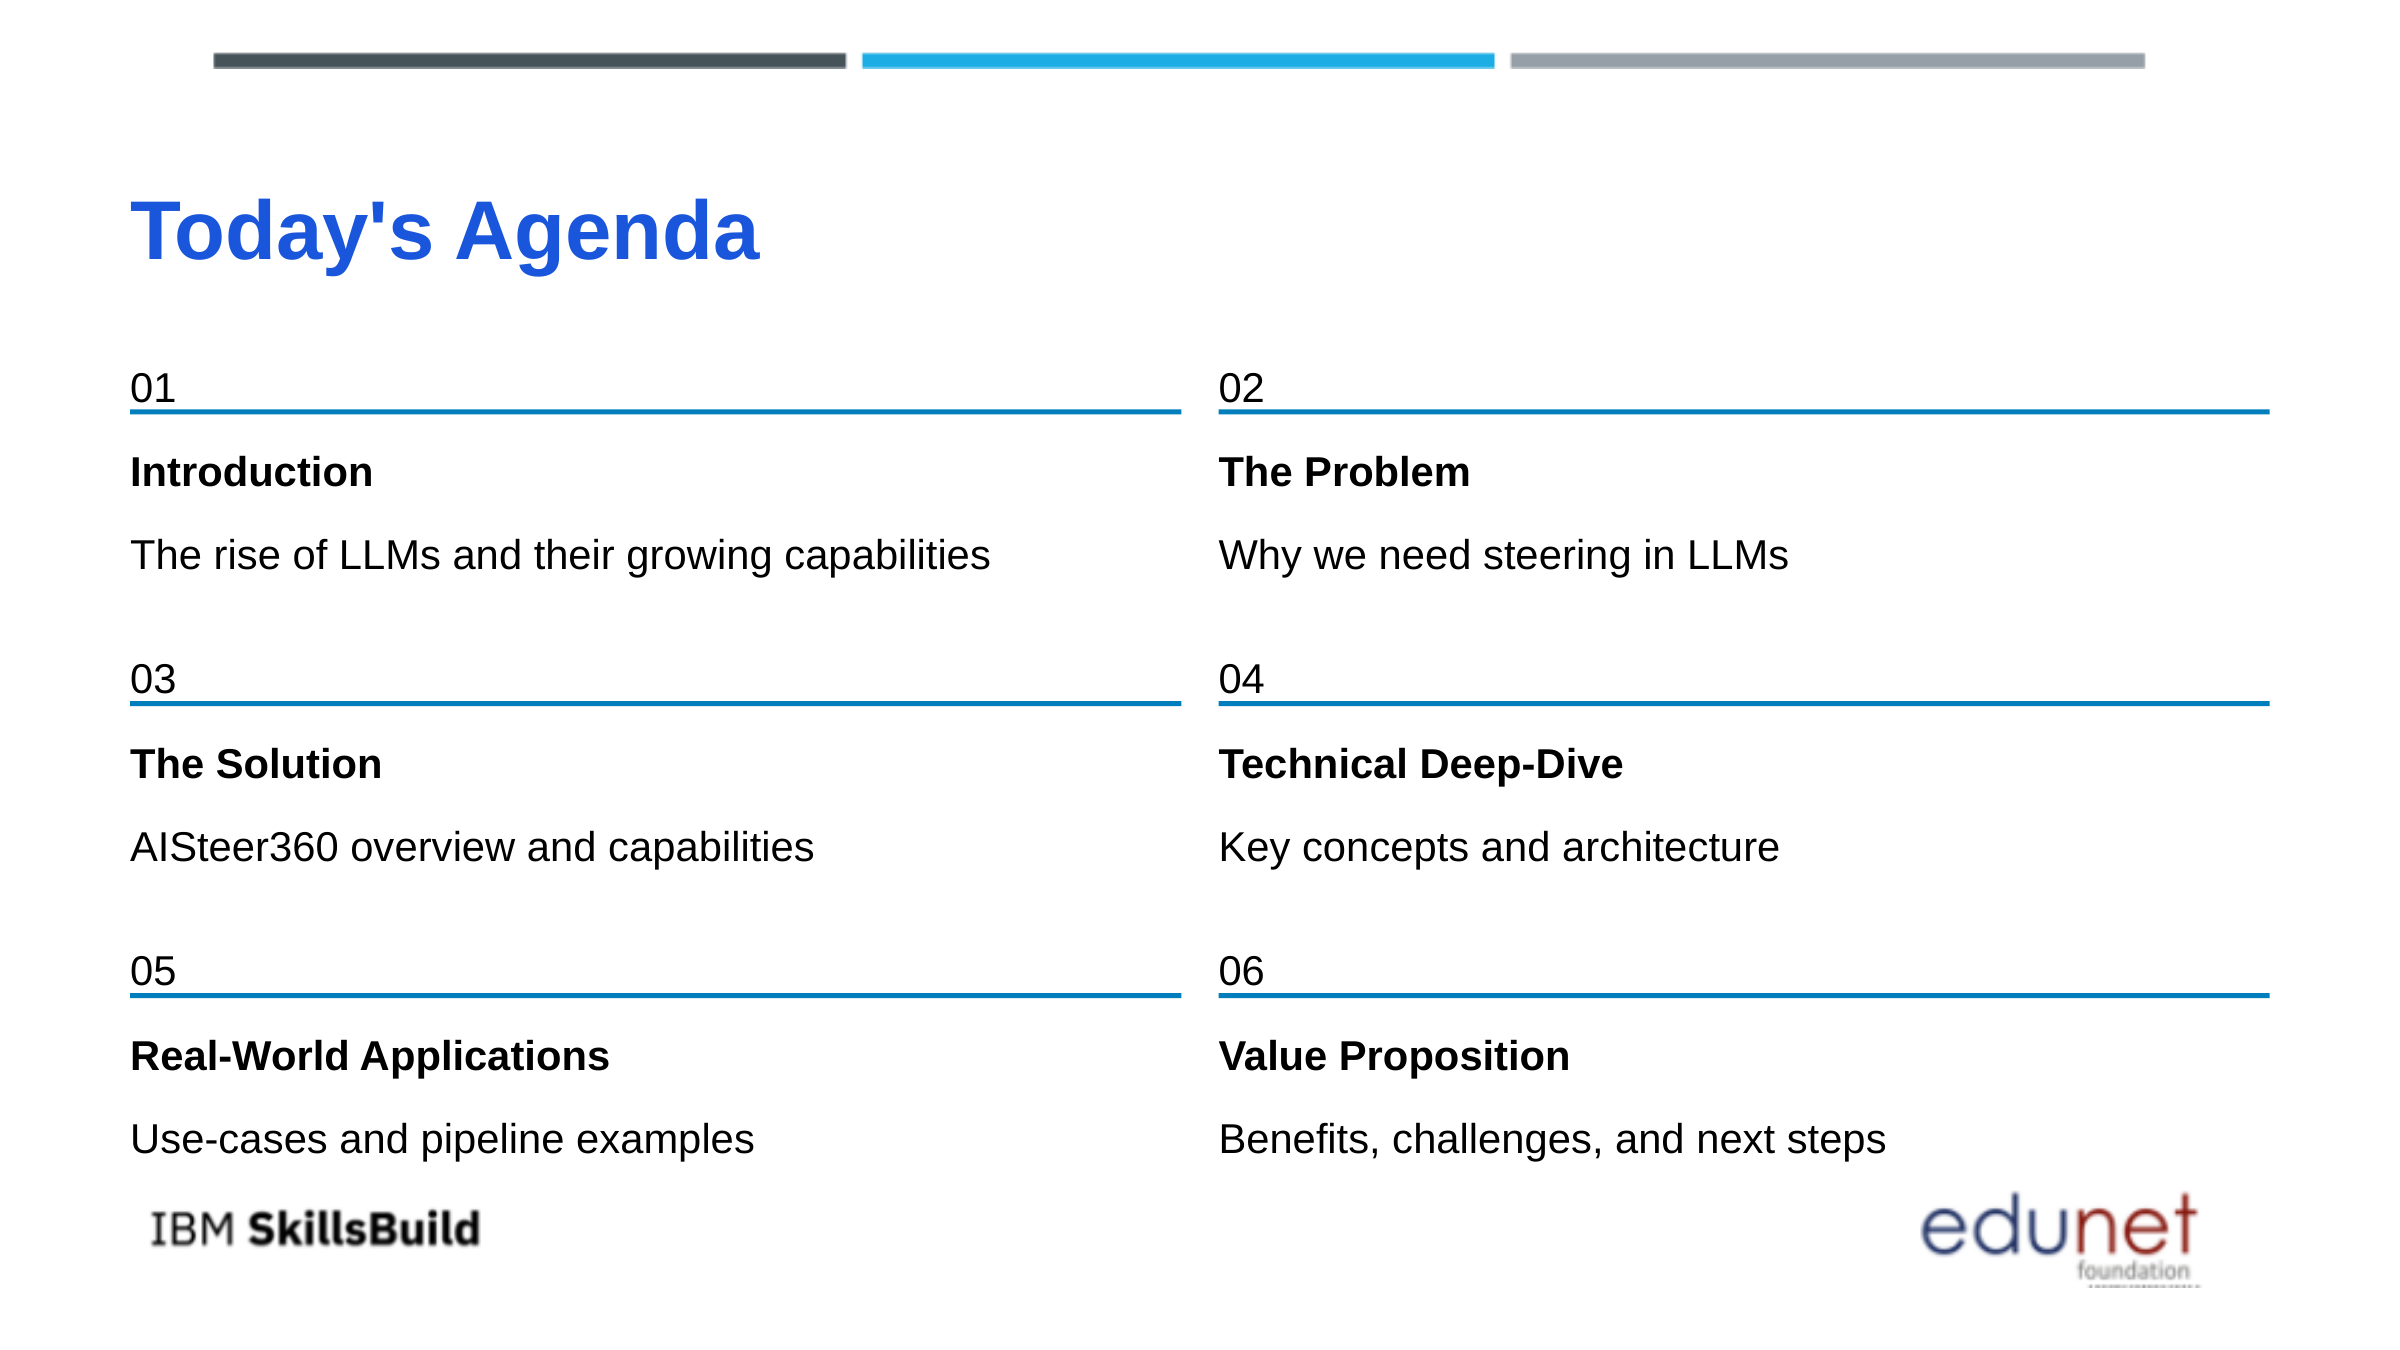

Today's Agenda
01
02

Introduction
The Problem
The rise of LLMs and their growing capabilities
Why we need steering in LLMs
03
04

The Solution
Technical Deep-Dive
AISteer360 overview and capabilities
Key concepts and architecture
05
06

Real-World Applications
Value Proposition
Use-cases and pipeline examples
Benefits, challenges, and next steps